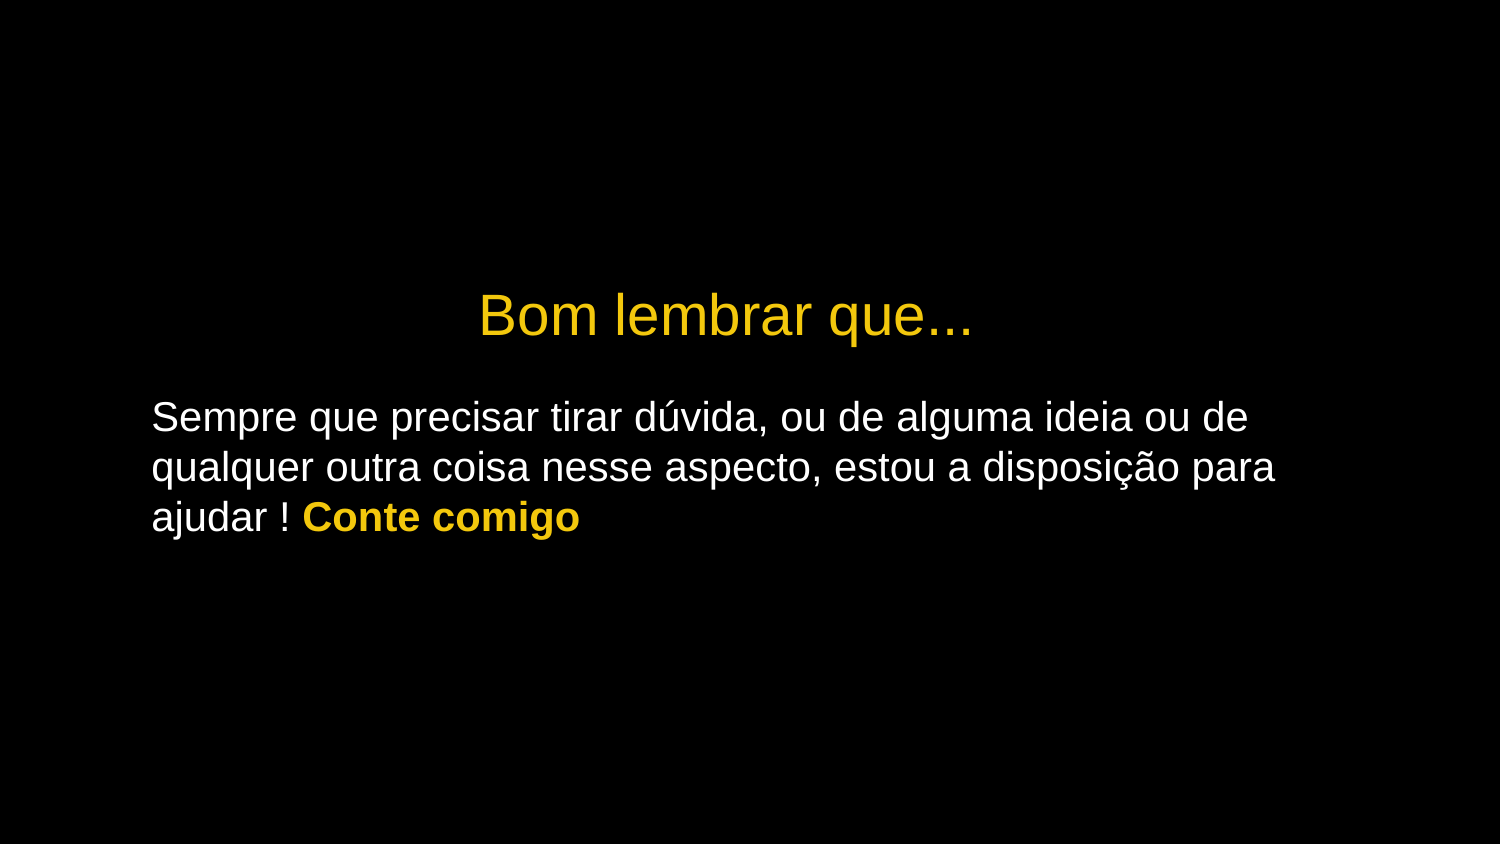

# Bom lembrar que...
Sempre que precisar tirar dúvida, ou de alguma ideia ou de qualquer outra coisa nesse aspecto, estou a disposição para ajudar ! Conte comigo